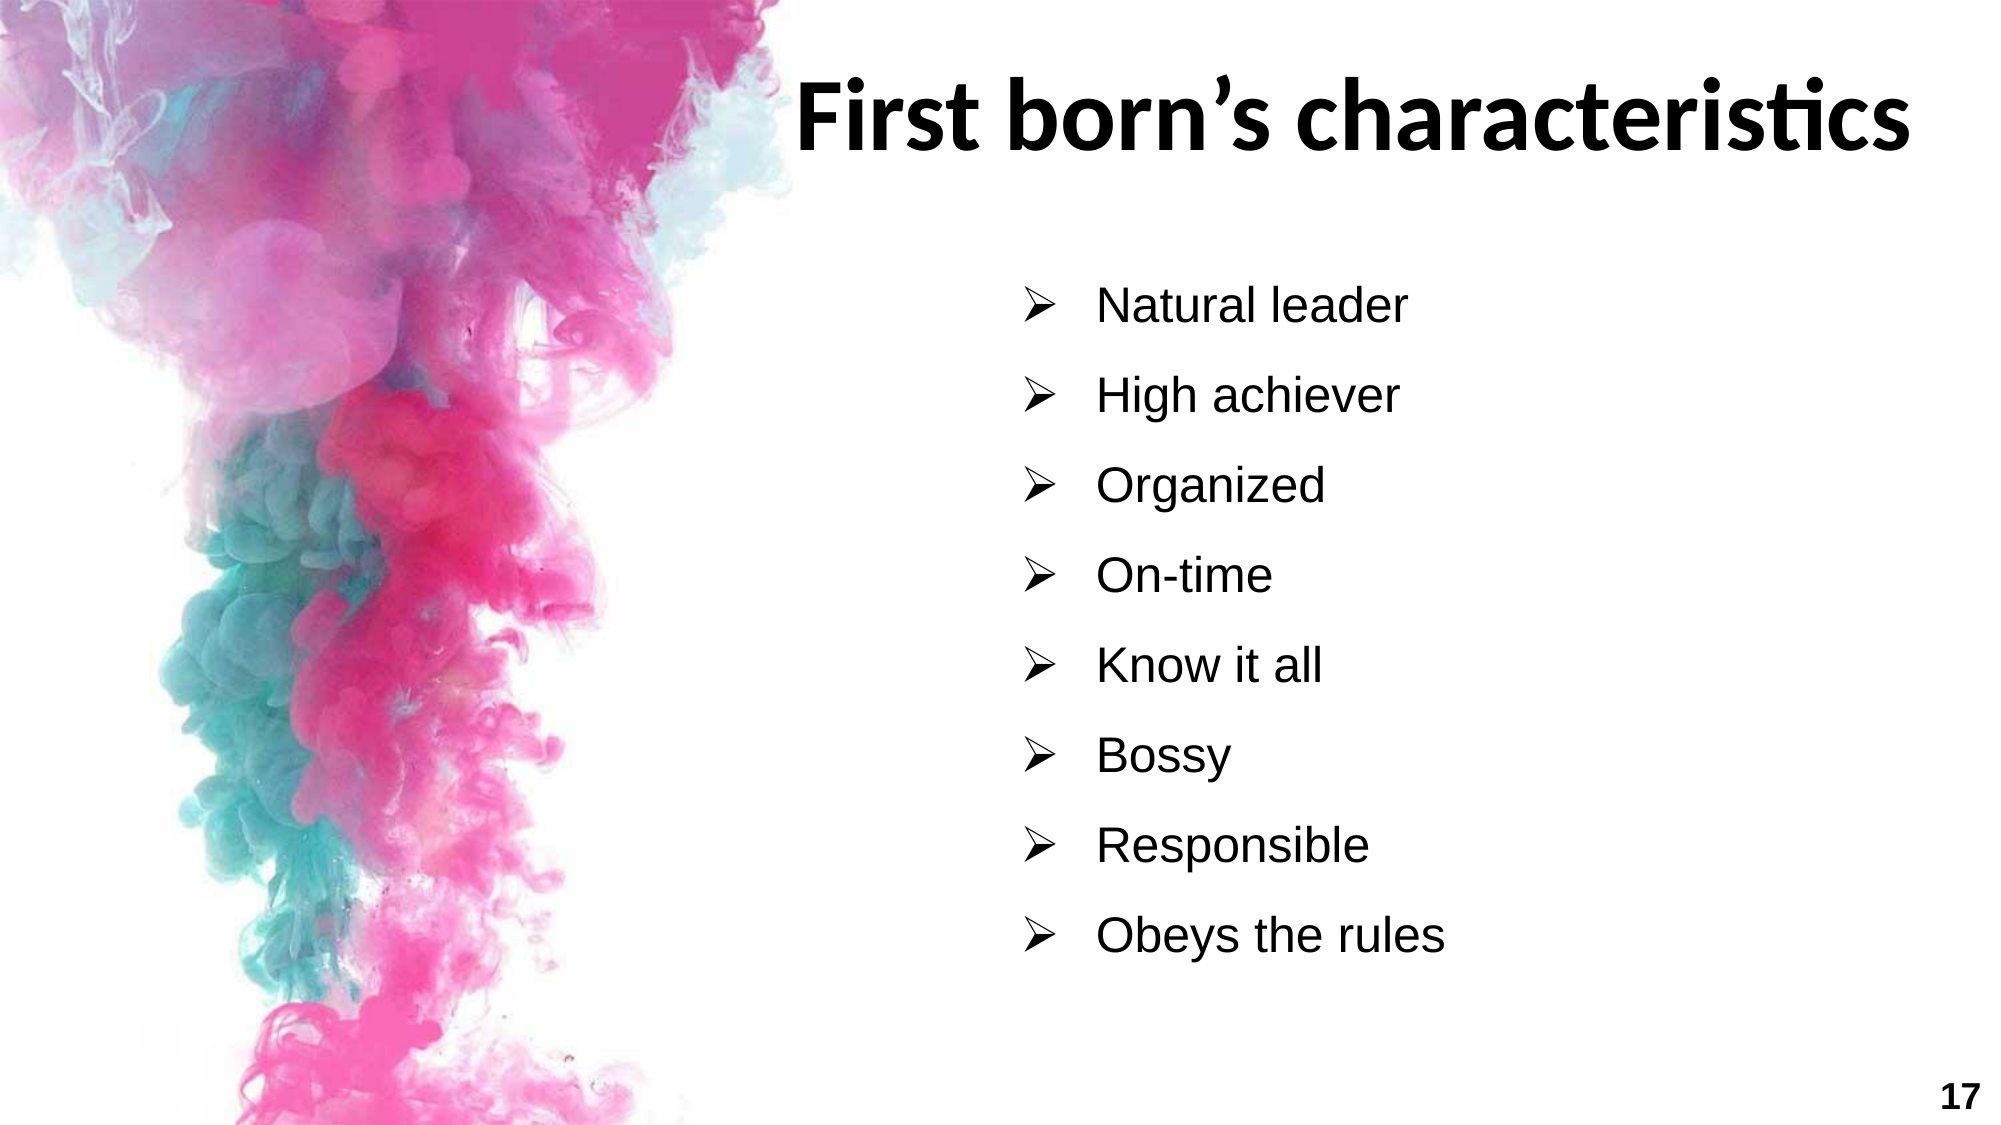

First born’s characteristics
Natural leader
High achiever
Organized
On-time
Know it all
Bossy
Responsible
Obeys the rules
17